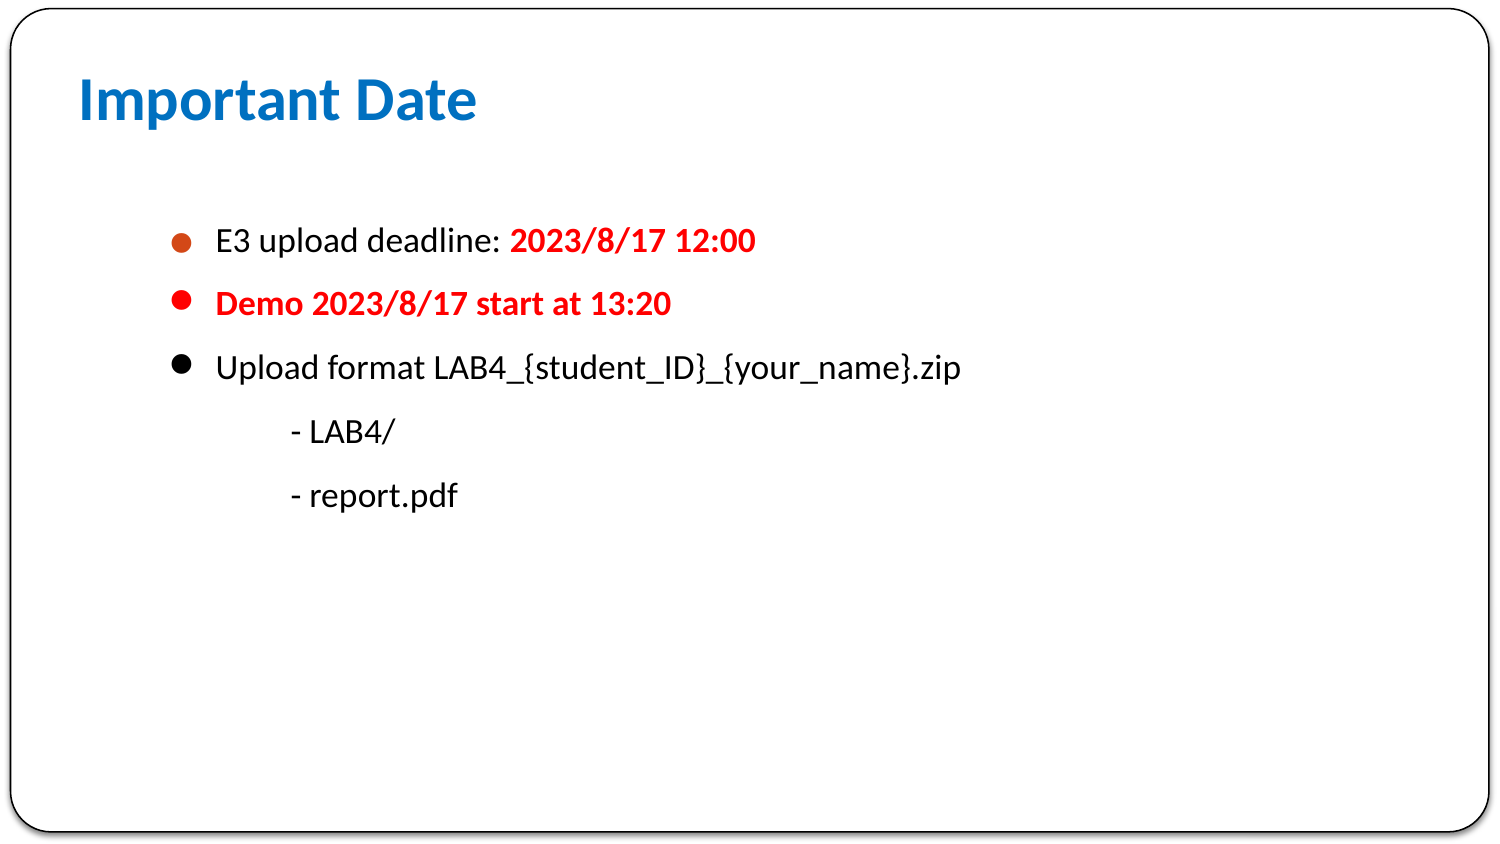

Important Date
E3 upload deadline: 2023/8/17 12:00
Demo 2023/8/17 start at 13:20
Upload format LAB4_{student_ID}_{your_name}.zip
- LAB4/
- report.pdf